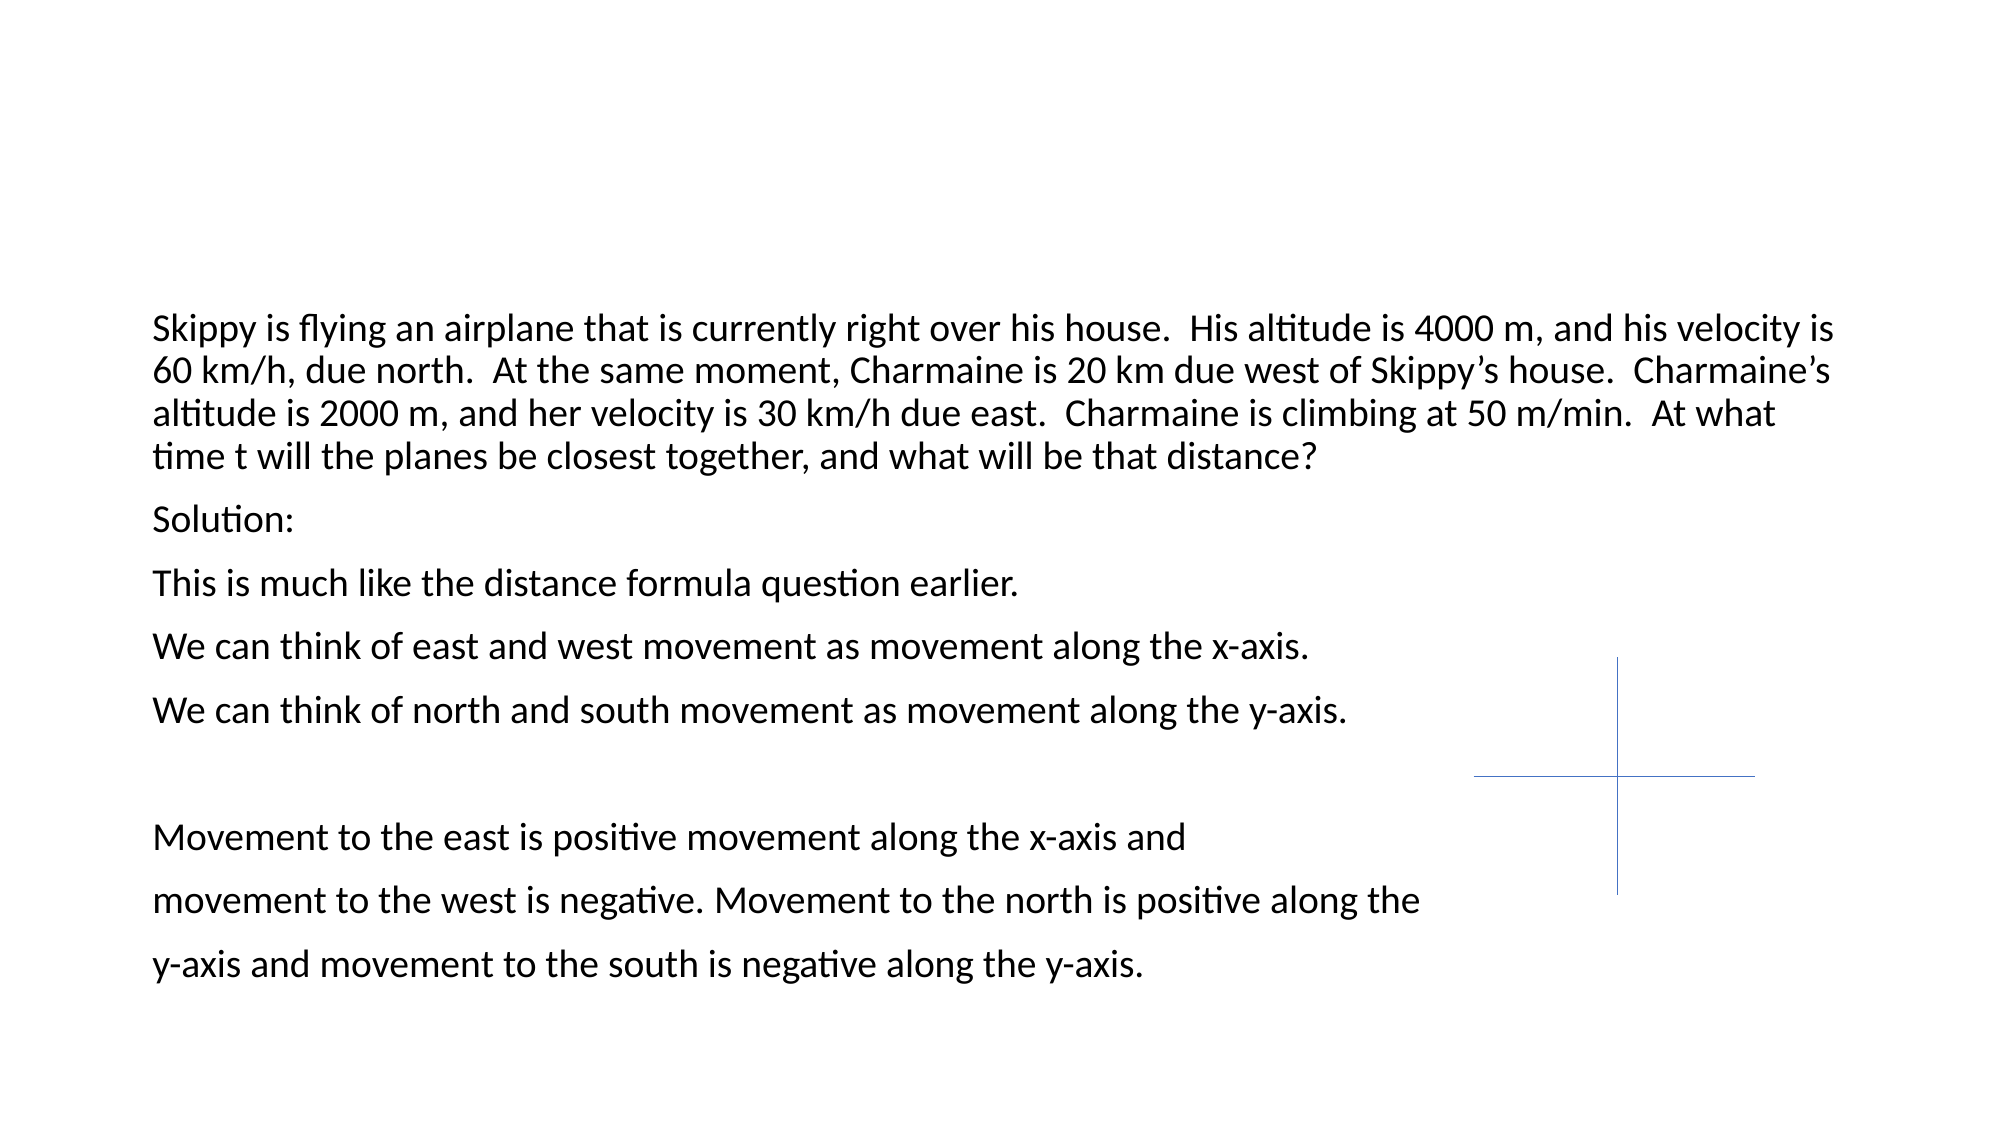

#
Skippy is flying an airplane that is currently right over his house.  His altitude is 4000 m, and his velocity is 60 km/h, due north.  At the same moment, Charmaine is 20 km due west of Skippy’s house.  Charmaine’s altitude is 2000 m, and her velocity is 30 km/h due east.  Charmaine is climbing at 50 m/min.  At what time t will the planes be closest together, and what will be that distance?
Solution:
This is much like the distance formula question earlier.
We can think of east and west movement as movement along the x-axis.
We can think of north and south movement as movement along the y-axis.

Movement to the east is positive movement along the x-axis and
movement to the west is negative. Movement to the north is positive along the
y-axis and movement to the south is negative along the y-axis.